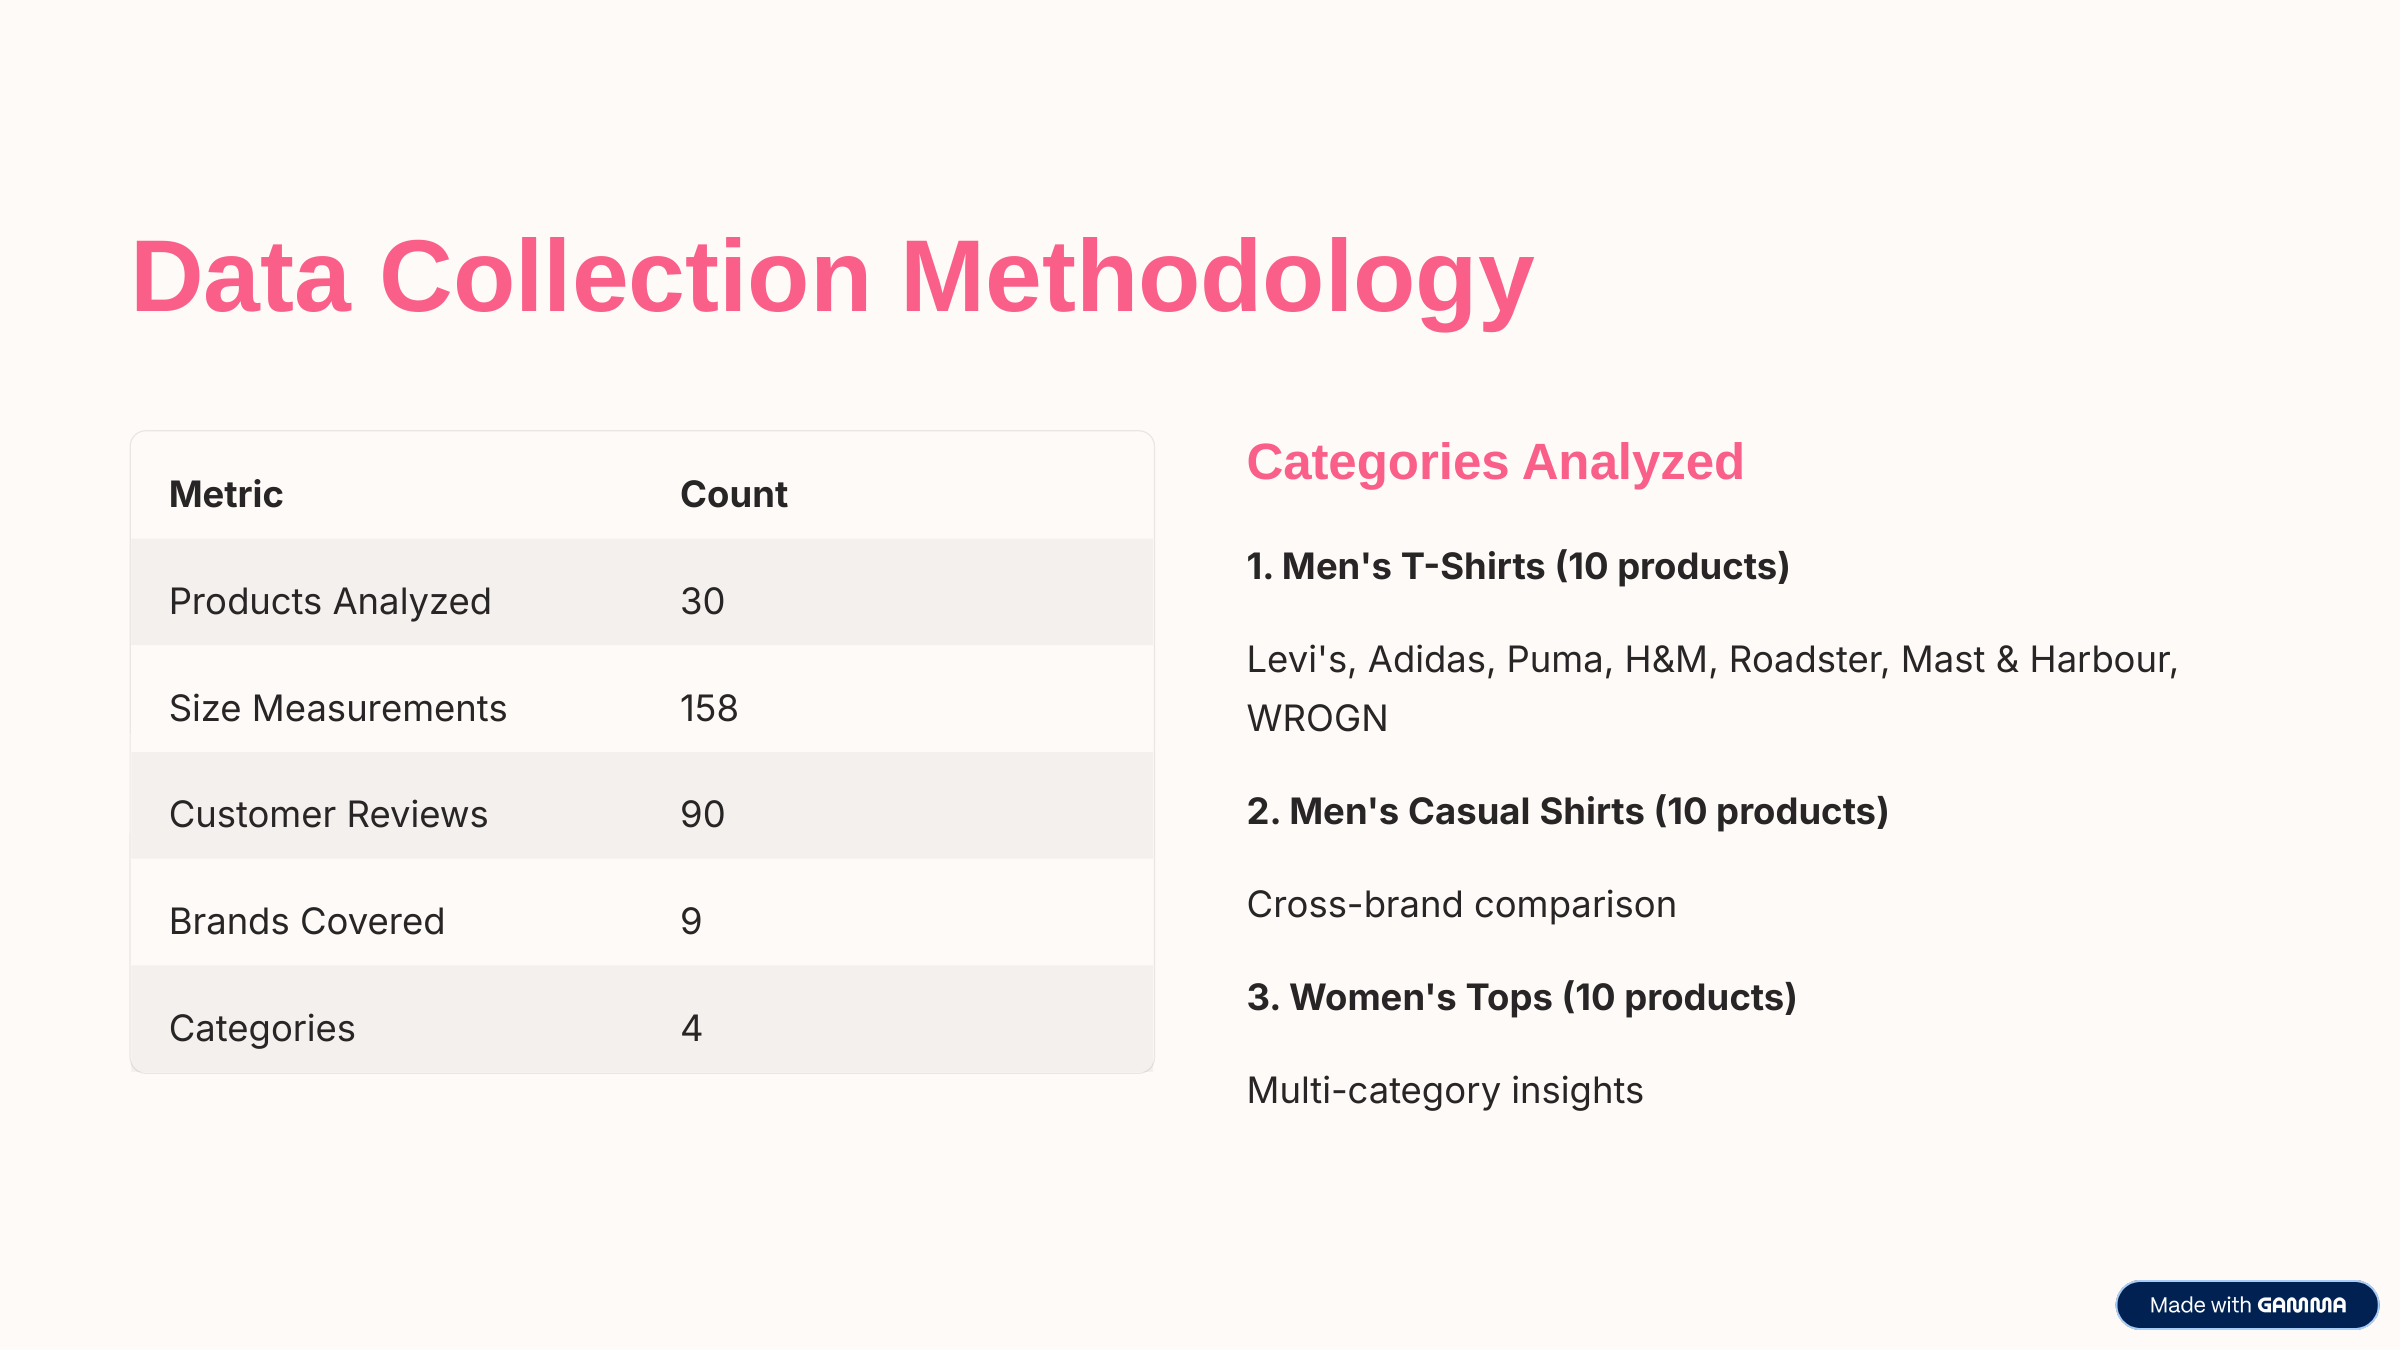

Data Collection Methodology
Categories Analyzed

Metric
Count
1. Men's T-Shirts (10 products)

Products Analyzed
30
Levi's, Adidas, Puma, H&M, Roadster, Mast & Harbour, WROGN

Size Measurements
158

2. Men's Casual Shirts (10 products)
Customer Reviews
90

Cross-brand comparison
Brands Covered
9
3. Women's Tops (10 products)

Categories
4
Multi-category insights